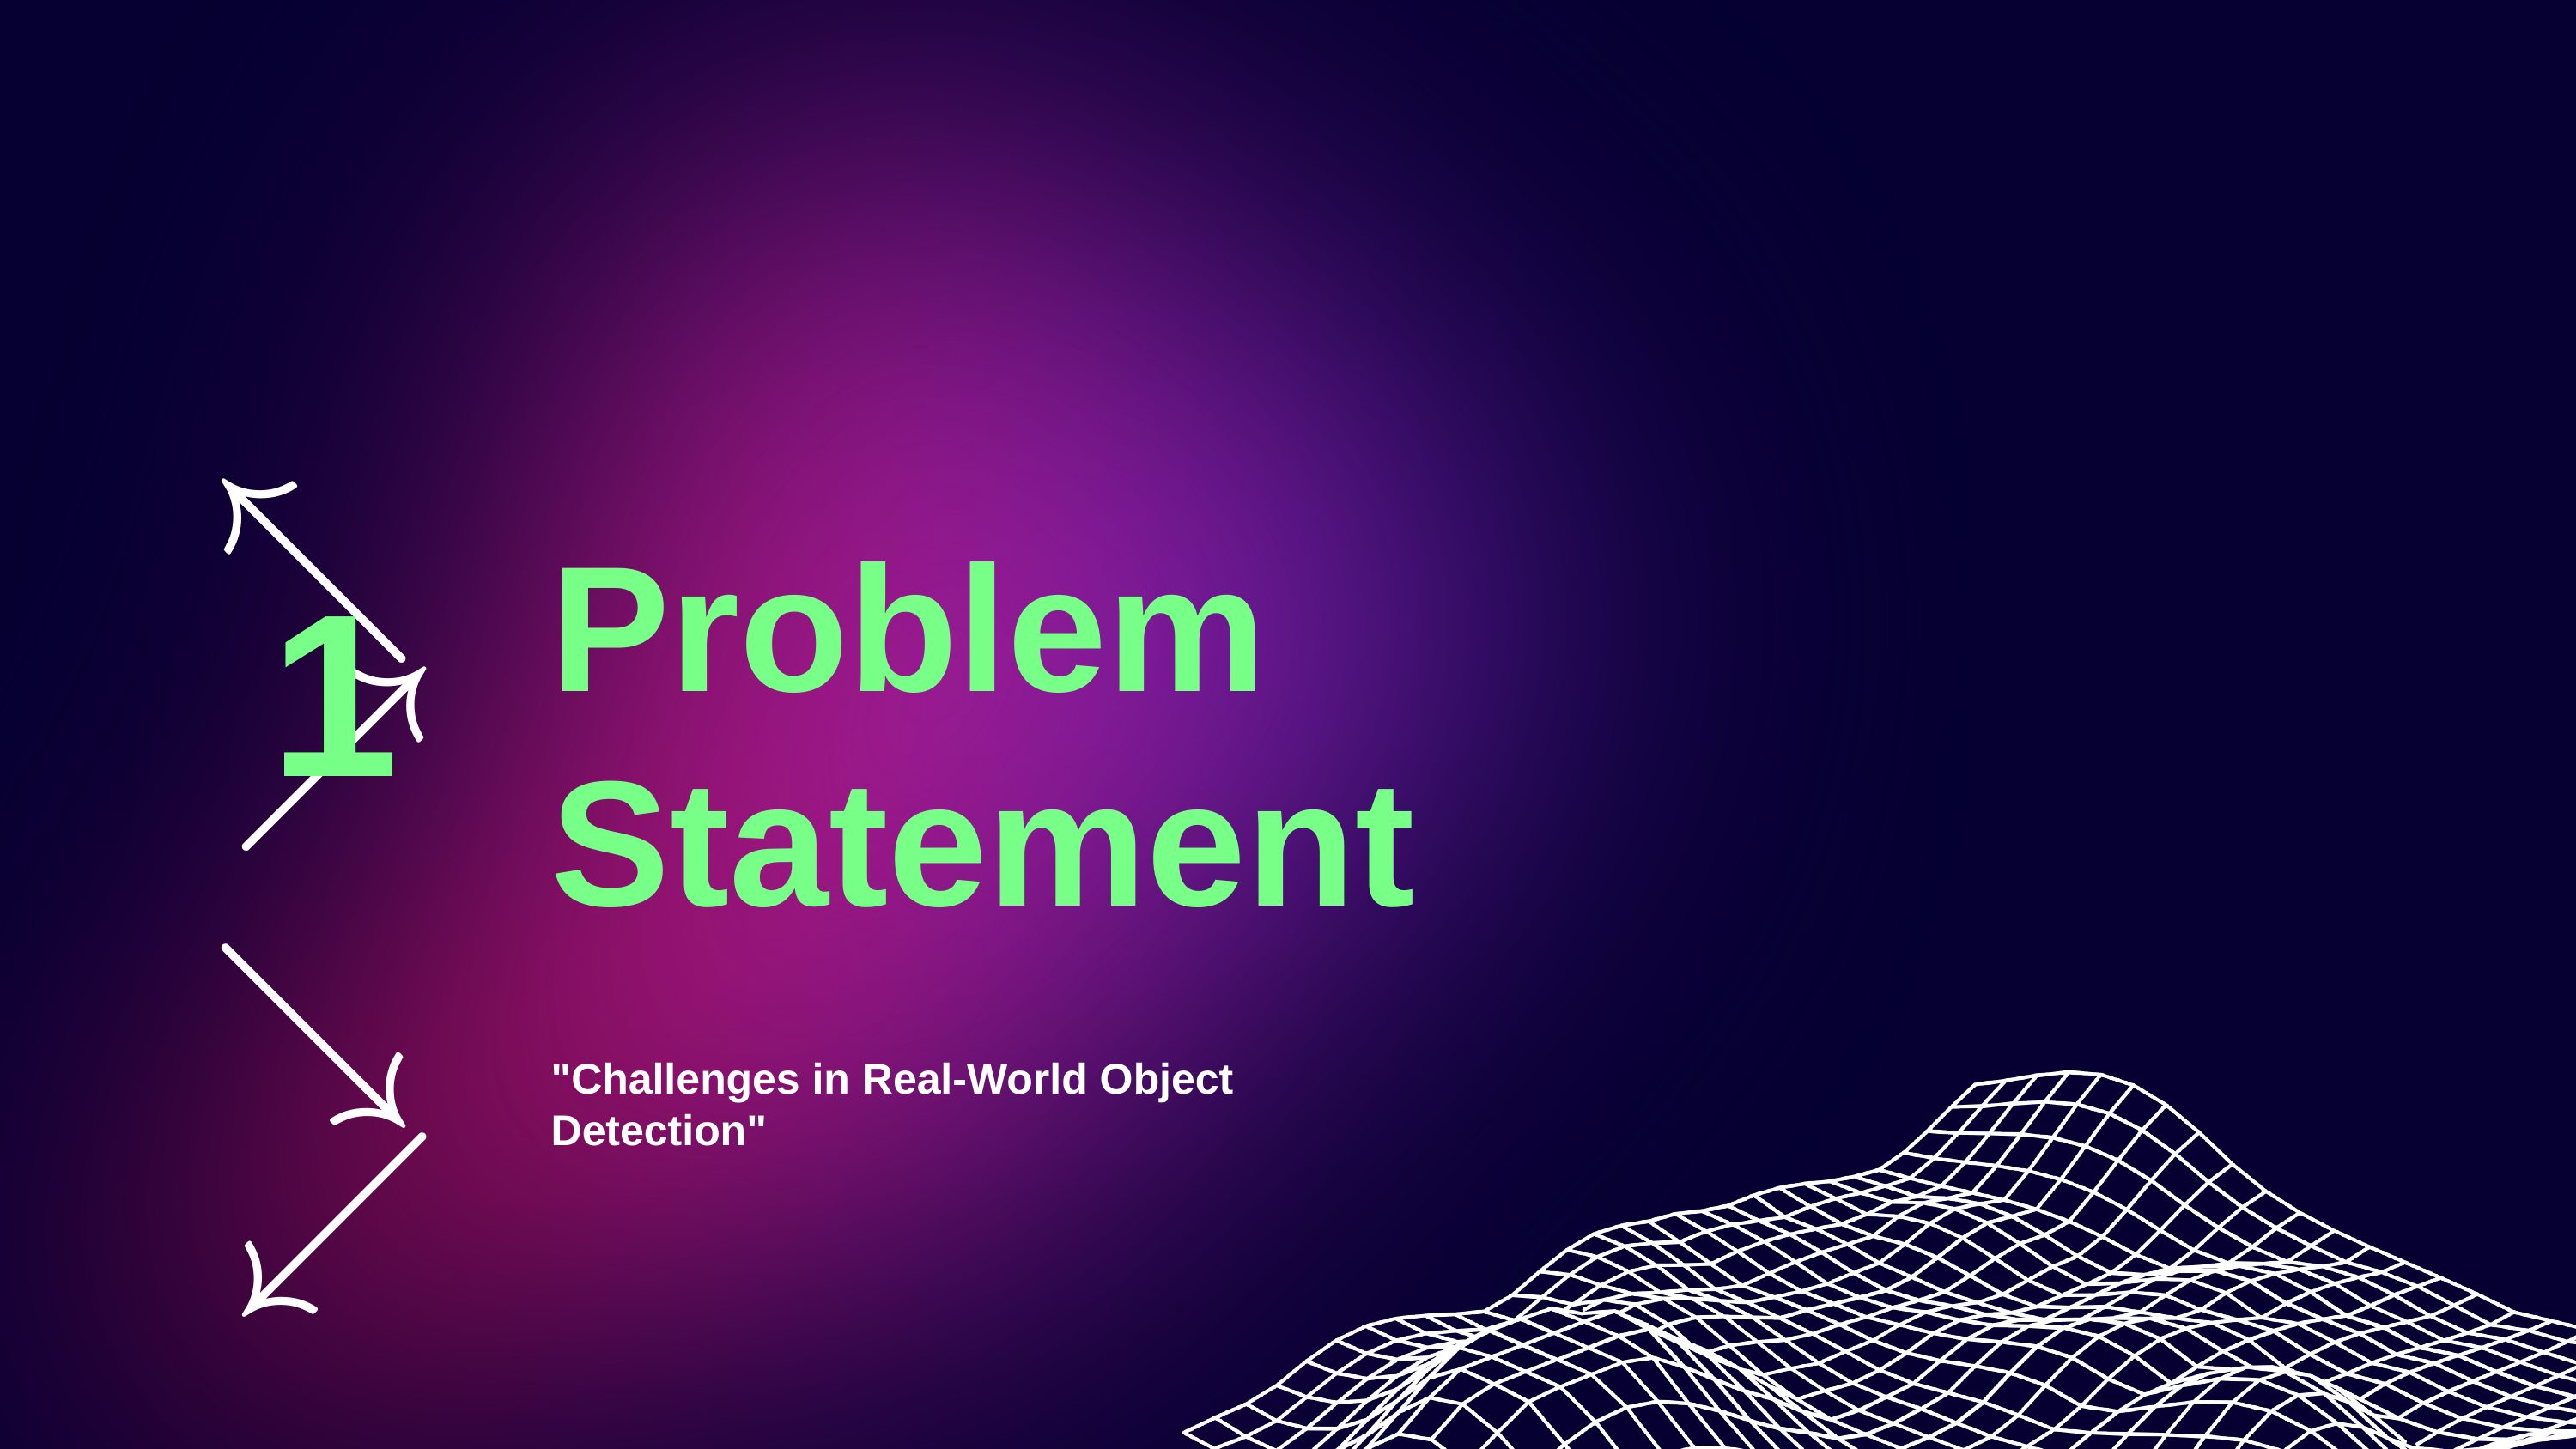

↖  ↗

↘  ↙
Problem Statement
1
"Challenges in Real-World Object Detection"